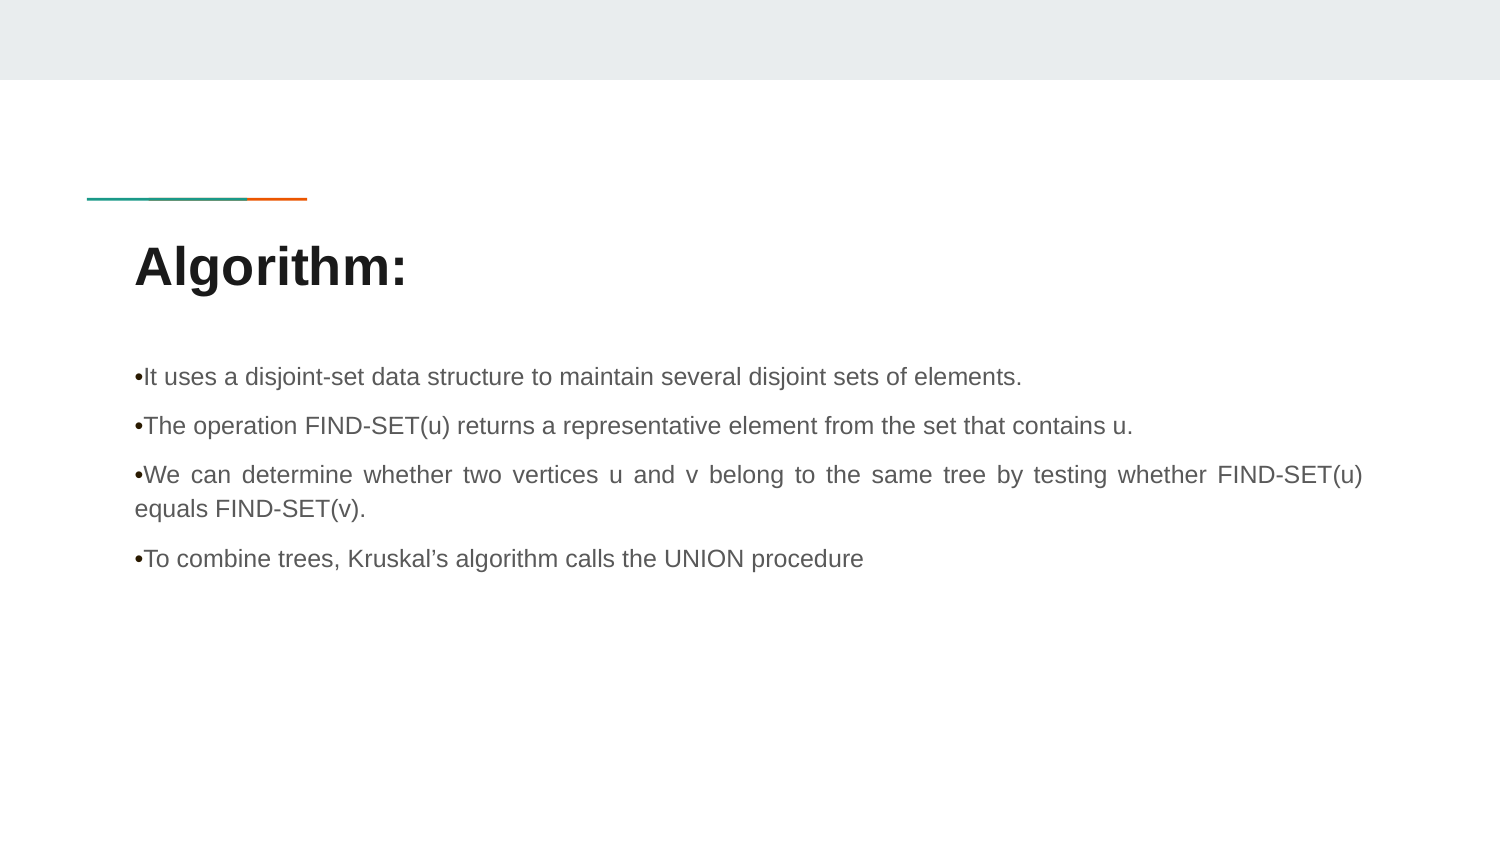

# Algorithm:
•It uses a disjoint-set data structure to maintain several disjoint sets of elements.
•The operation FIND-SET(u) returns a representative element from the set that contains u.
•We can determine whether two vertices u and v belong to the same tree by testing whether FIND-SET(u) equals FIND-SET(v).
•To combine trees, Kruskal’s algorithm calls the UNION procedure